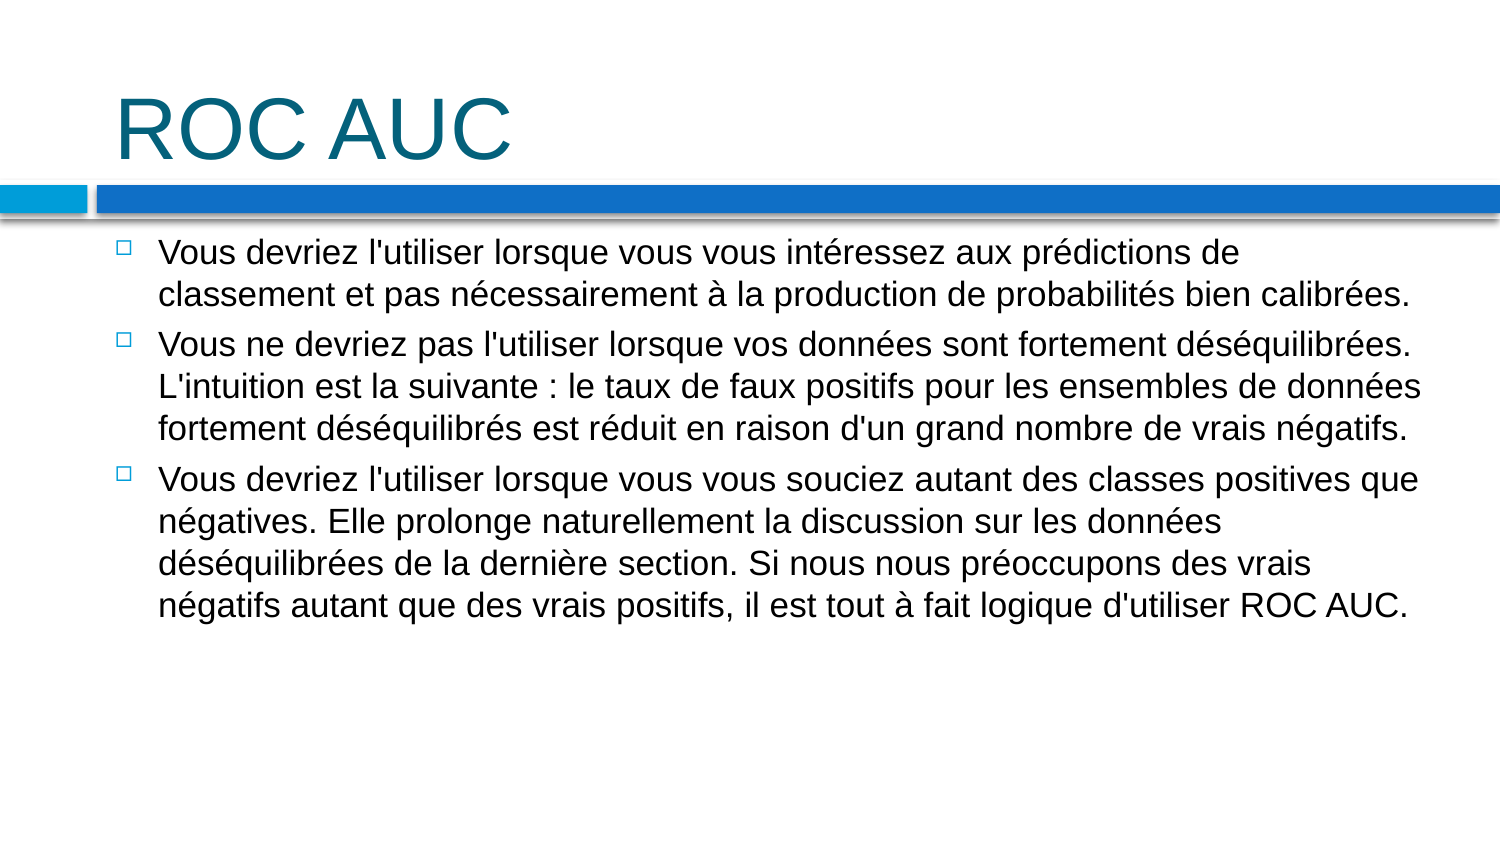

# ROC AUC
Vous devriez l'utiliser lorsque vous vous intéressez aux prédictions de classement et pas nécessairement à la production de probabilités bien calibrées.
Vous ne devriez pas l'utiliser lorsque vos données sont fortement déséquilibrées. L'intuition est la suivante : le taux de faux positifs pour les ensembles de données fortement déséquilibrés est réduit en raison d'un grand nombre de vrais négatifs.
Vous devriez l'utiliser lorsque vous vous souciez autant des classes positives que négatives. Elle prolonge naturellement la discussion sur les données déséquilibrées de la dernière section. Si nous nous préoccupons des vrais négatifs autant que des vrais positifs, il est tout à fait logique d'utiliser ROC AUC.